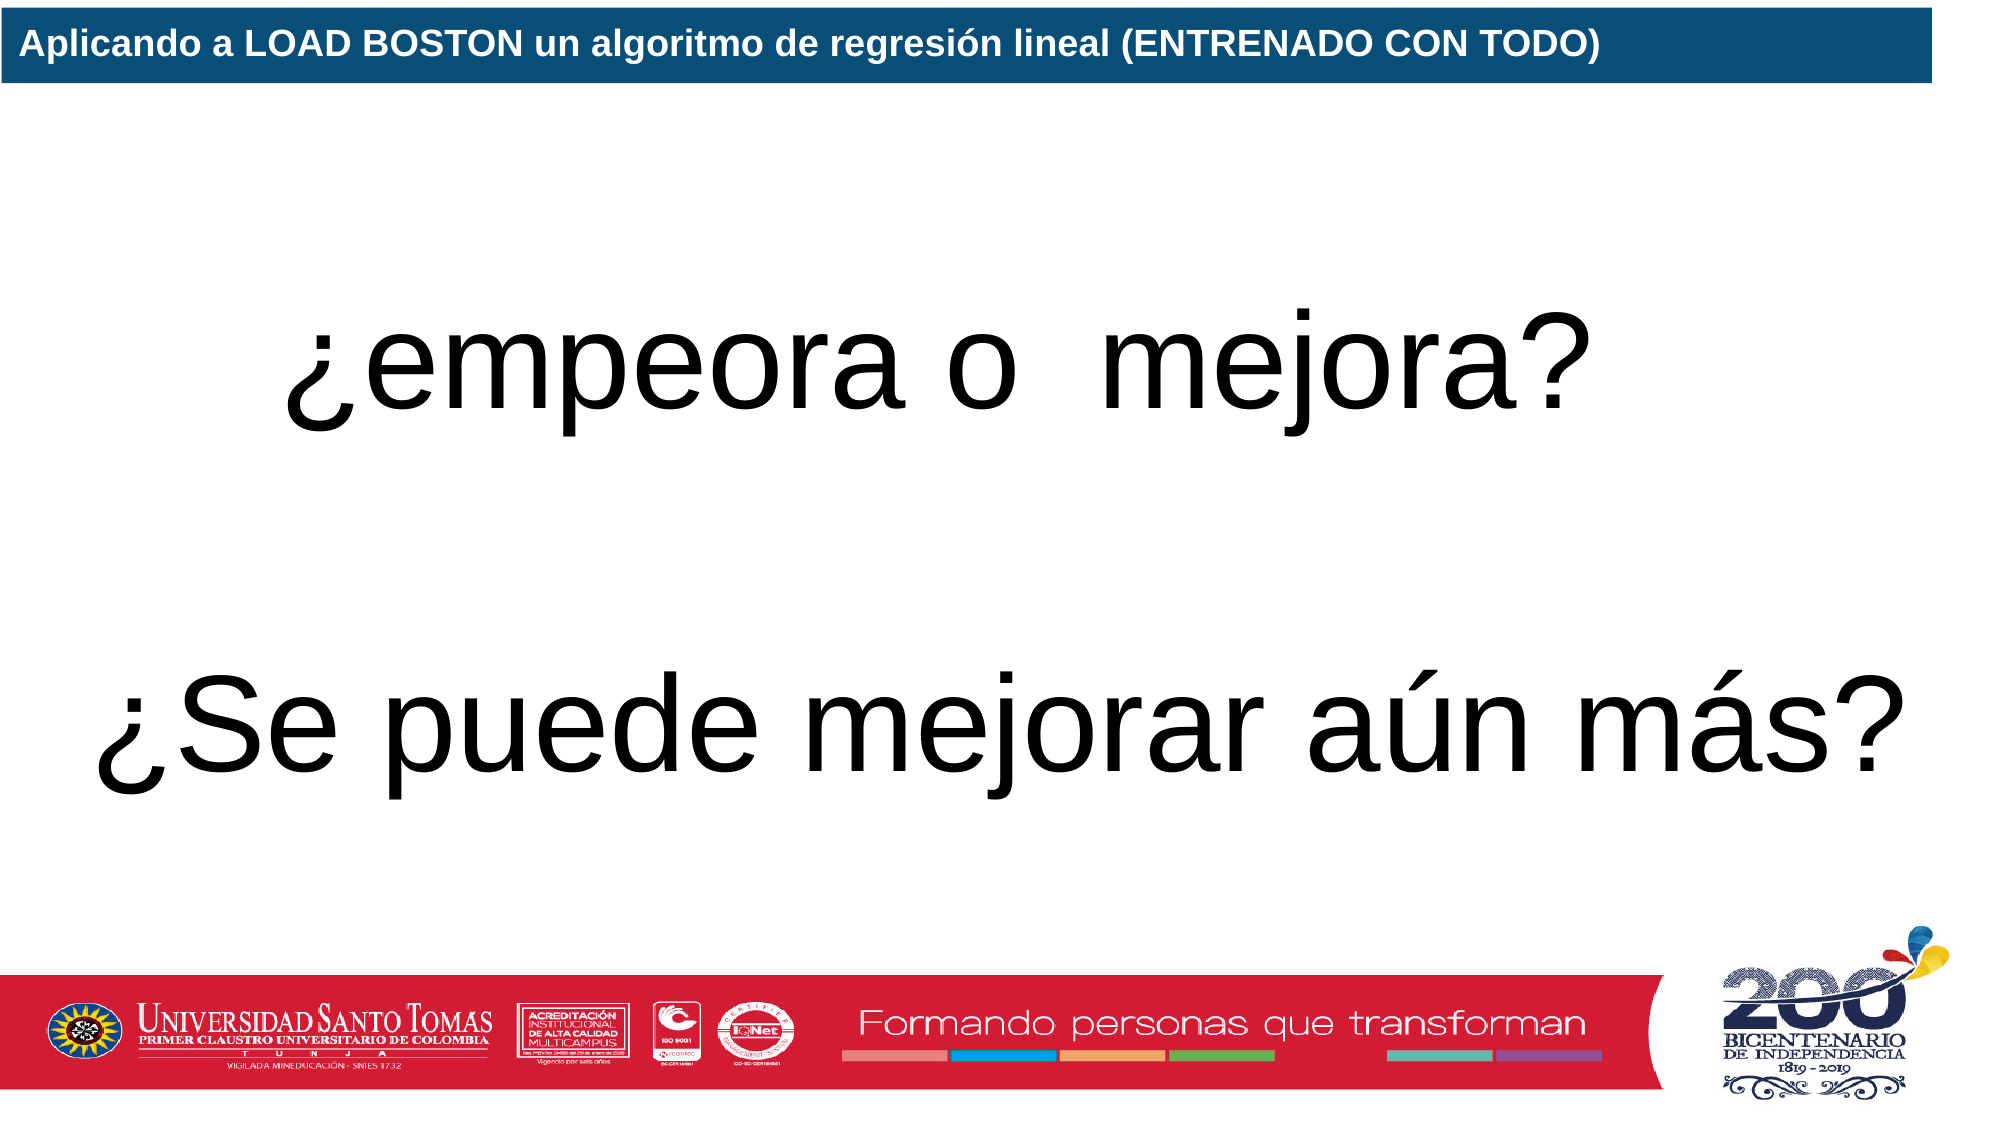

Aplicando a LOAD BOSTON un algoritmo de regresión lineal (ENTRENADO CON TODO)
¿empeora o  mejora?
¿Se puede mejorar aún más?